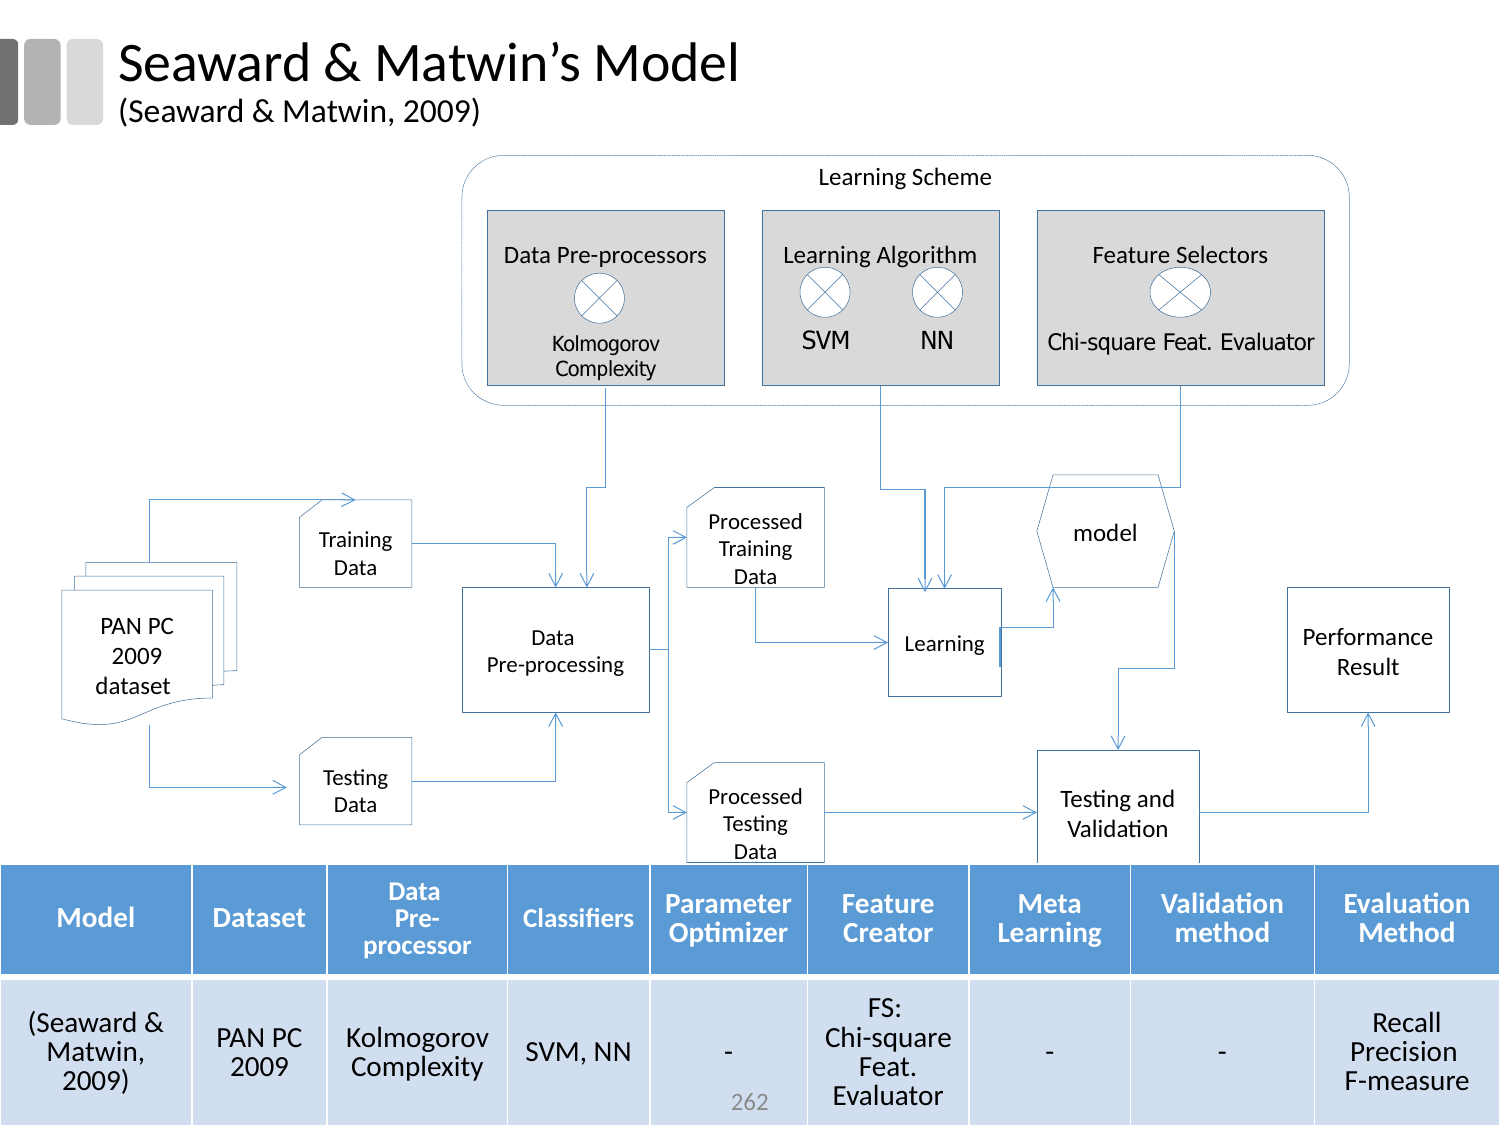

# Seaward & Matwin’s Model (Seaward & Matwin, 2009)
Learning Scheme

Data Pre-processors

Learning Algorithm

Feature Selectors

SVM
NN
Chi-square Feat. Evaluator
Kolmogorov Complexity
model
Processed Training Data
Training Data
PAN PC 2009 datasett
Data
Pre-processing
Performance Result
Learning
Testing Data
Testing and Validation
Processed Testing Data

| Model | Dataset | Data Pre-processor | Classifiers | Parameter Optimizer | Feature Creator | Meta Learning | Validation method | Evaluation Method |
| --- | --- | --- | --- | --- | --- | --- | --- | --- |
| (Seaward & Matwin, 2009) | PAN PC 2009 | KolmogorovComplexity | SVM, NN | - | FS: Chi-square Feat. Evaluator | - | - | Recall Precision F-measure |
262